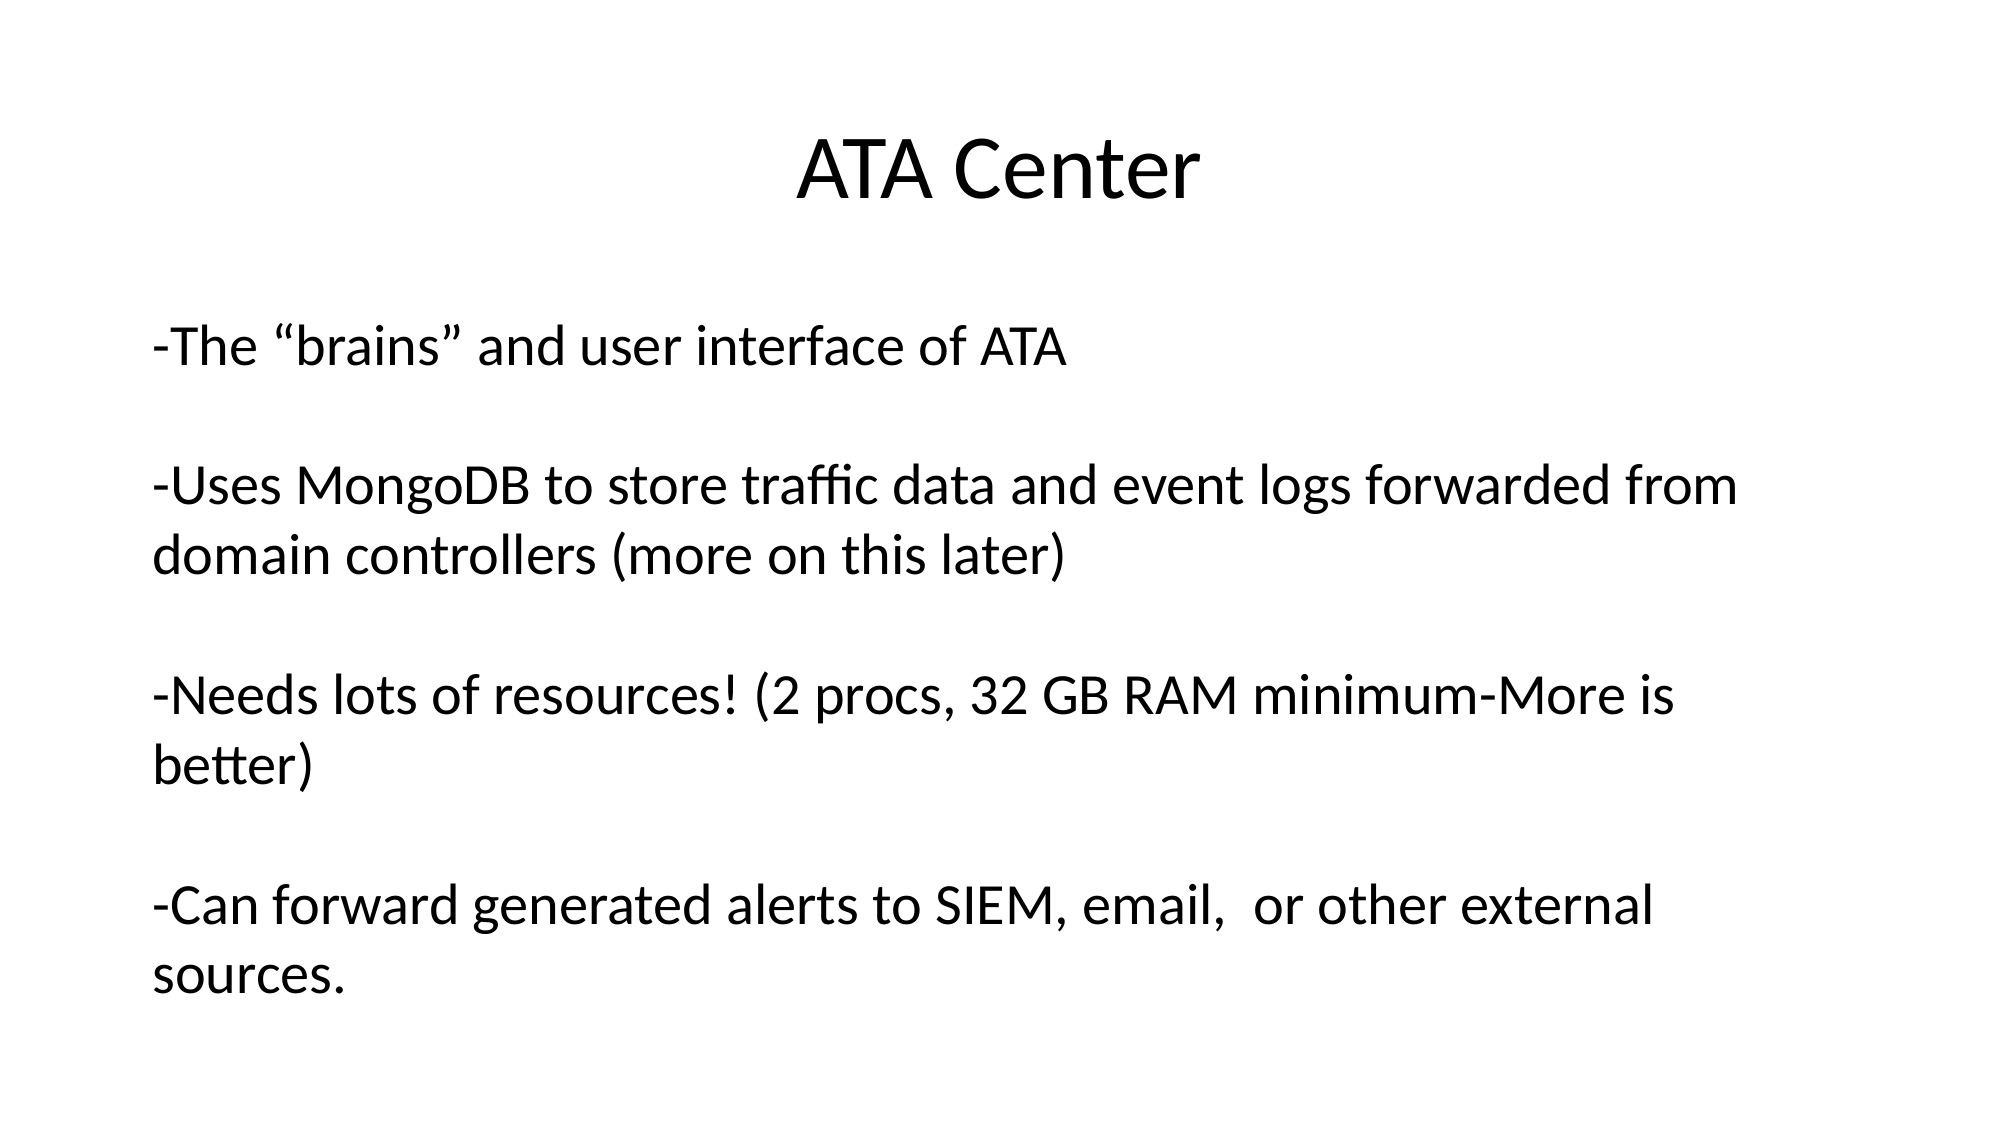

# ATA Center
-The “brains” and user interface of ATA

-Uses MongoDB to store traffic data and event logs forwarded from domain controllers (more on this later)

-Needs lots of resources! (2 procs, 32 GB RAM minimum-More is better)

-Can forward generated alerts to SIEM, email,  or other external sources.